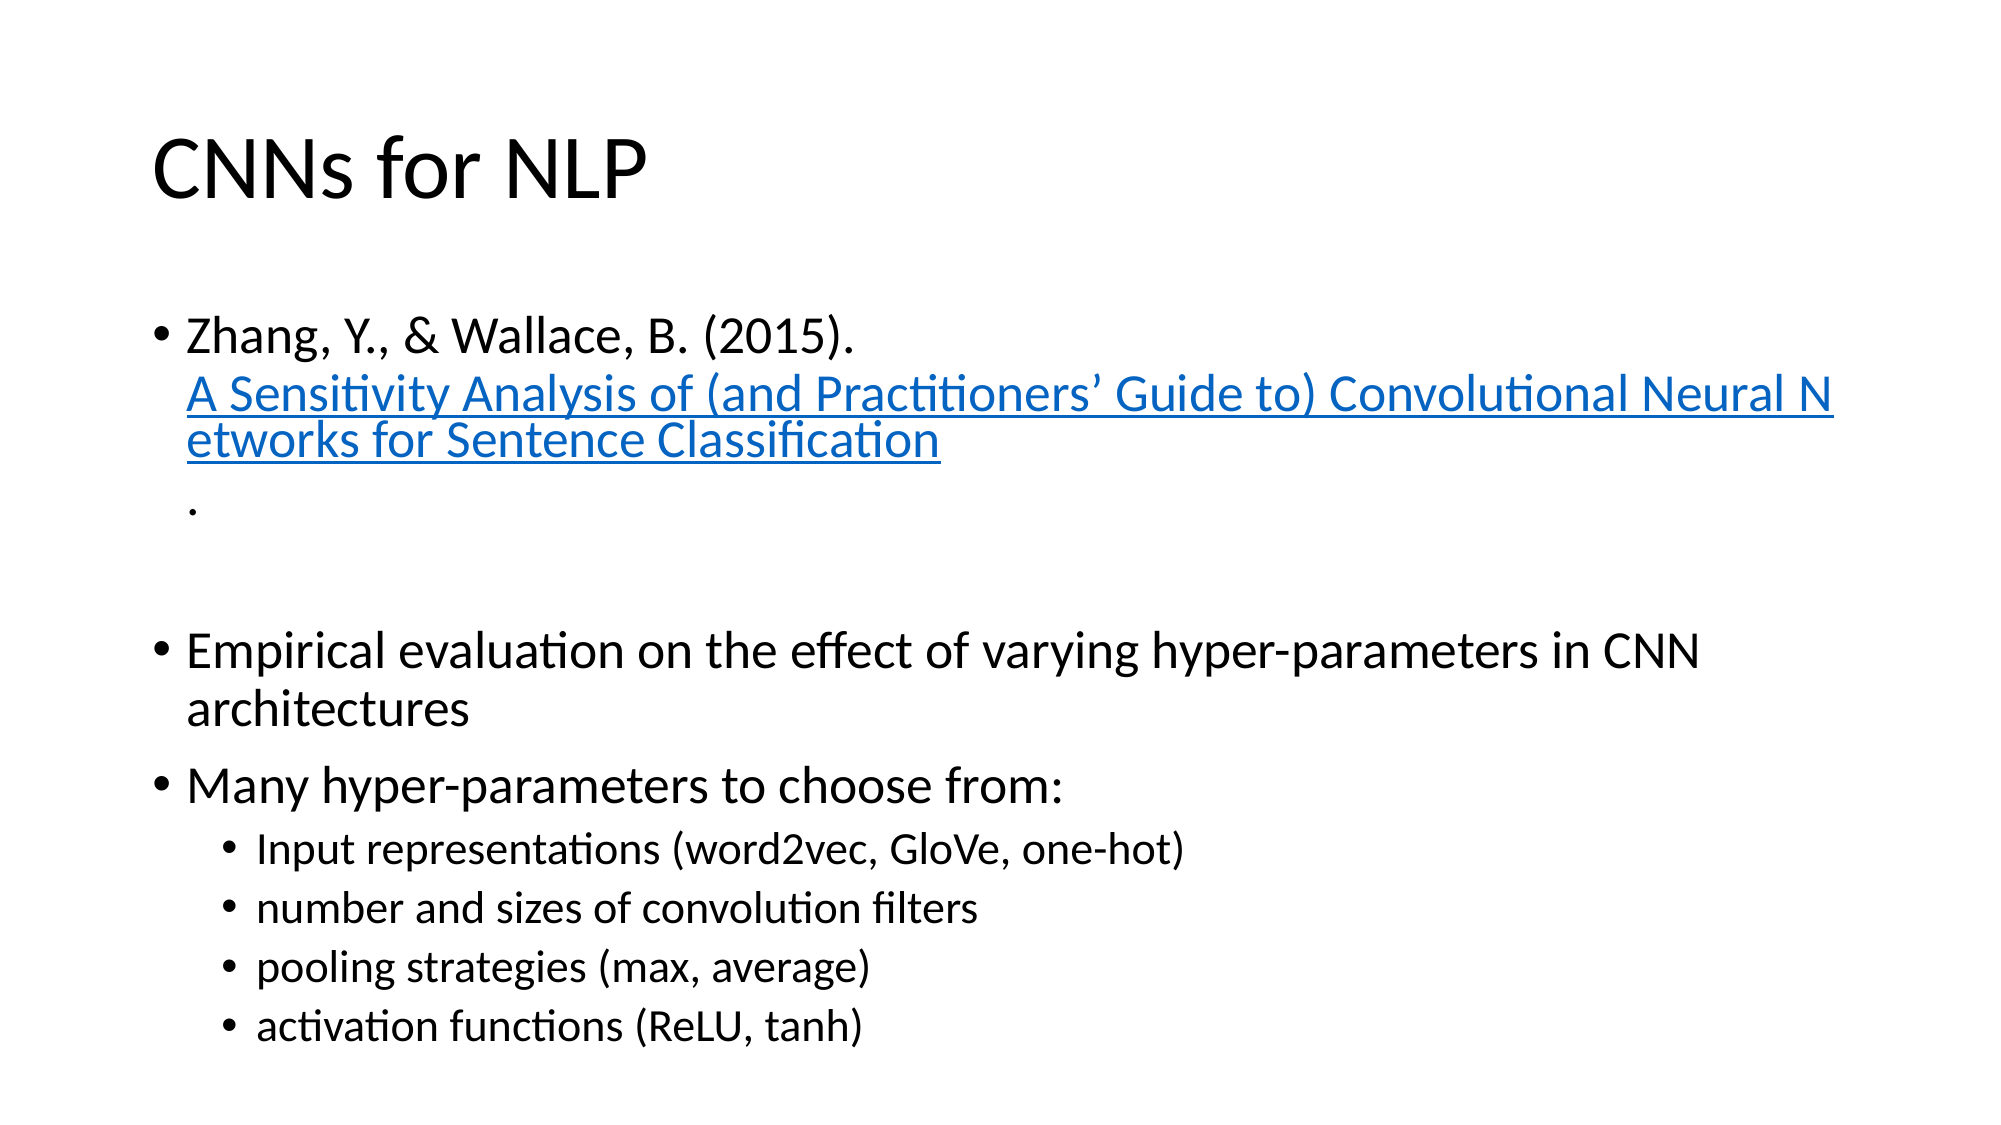

# CNNs for NLP
Zhang, Y., & Wallace, B. (2015). A Sensitivity Analysis of (and Practitioners’ Guide to) Convolutional Neural Networks for Sentence Classification.

Empirical evaluation on the effect of varying hyper-parameters in CNN architectures
Many hyper-parameters to choose from:
Input representations (word2vec, GloVe, one-hot)
number and sizes of convolution filters
pooling strategies (max, average)
activation functions (ReLU, tanh)